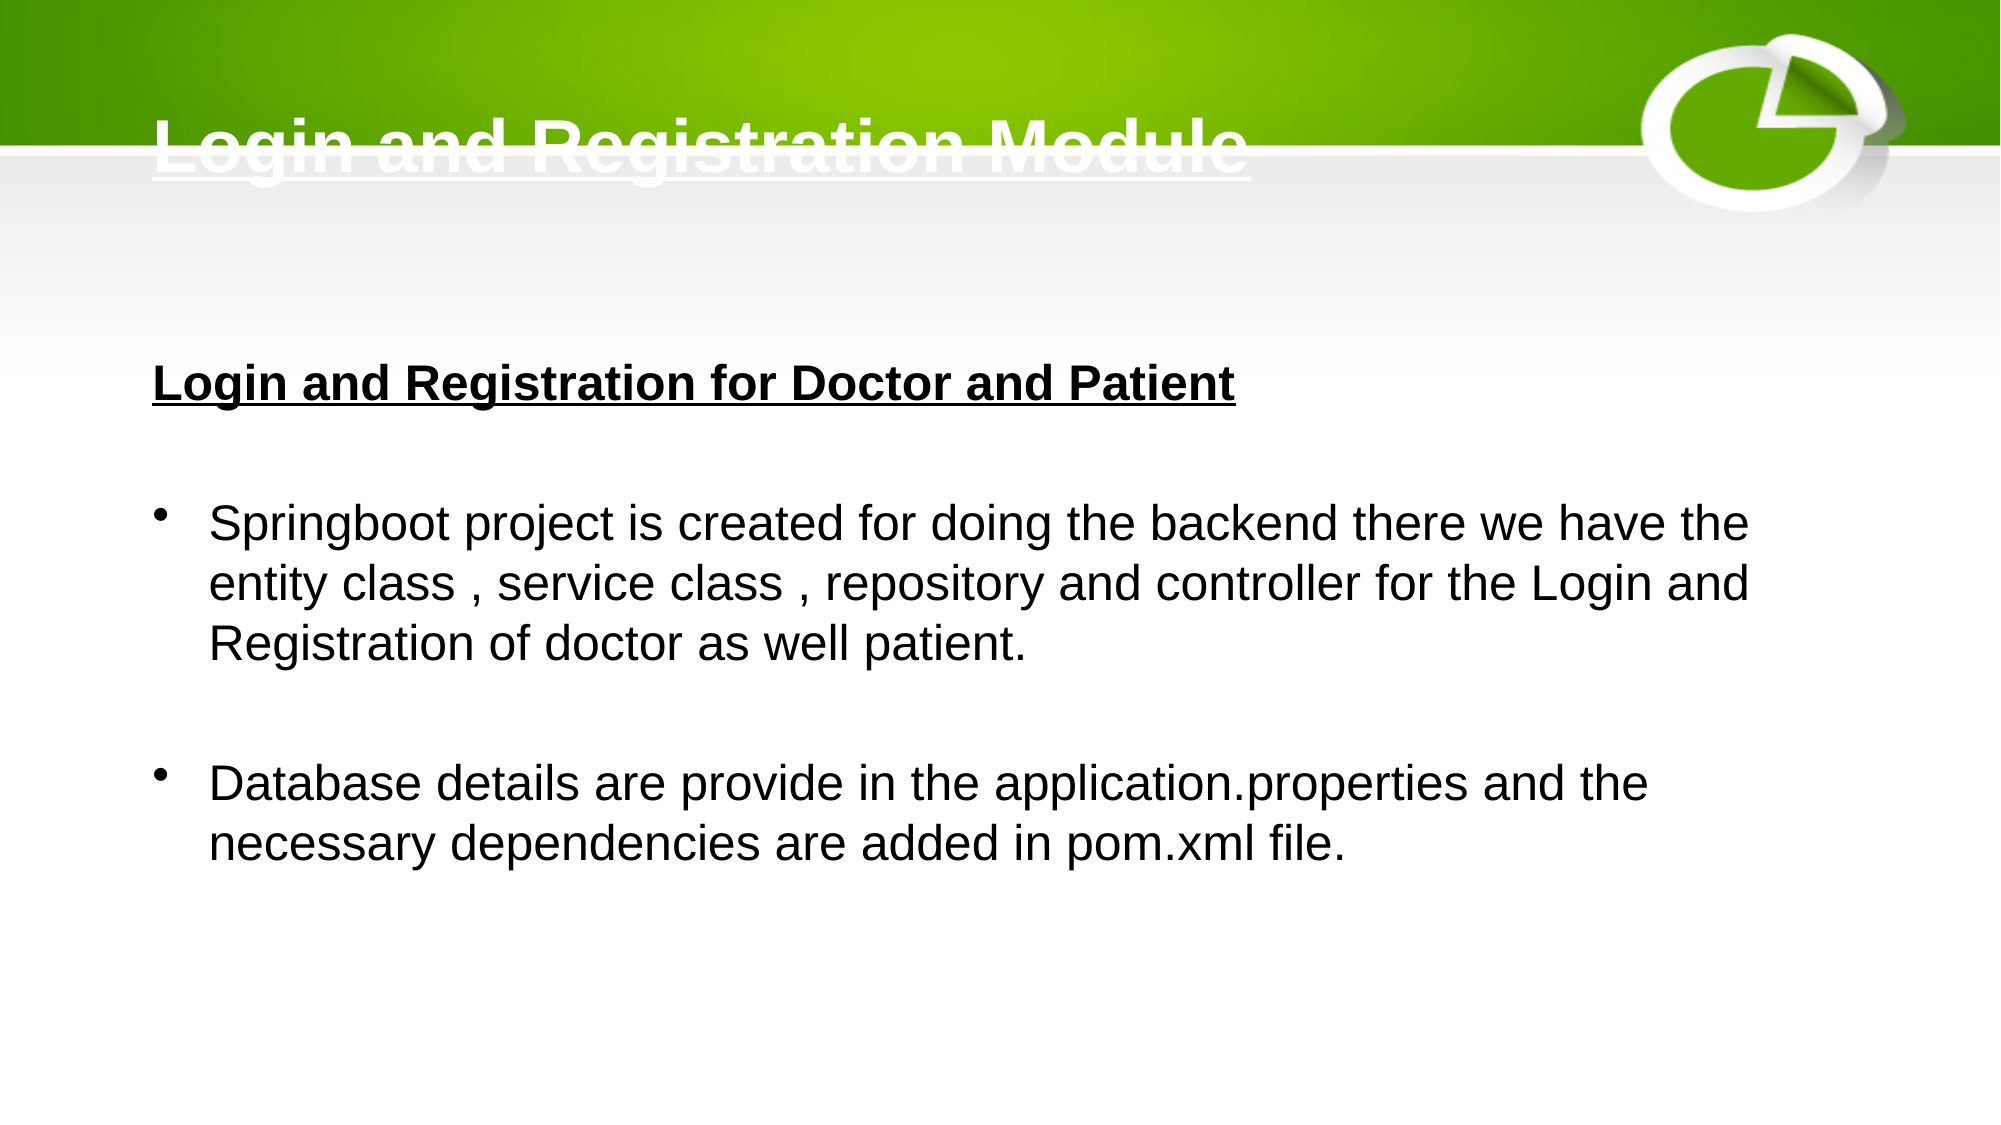

# Login and Registration Module

Login and Registration for Doctor and Patient

Springboot project is created for doing the backend there we have the entity class , service class , repository and controller for the Login and Registration of doctor as well patient.

Database details are provide in the application.properties and the necessary dependencies are added in pom.xml file.